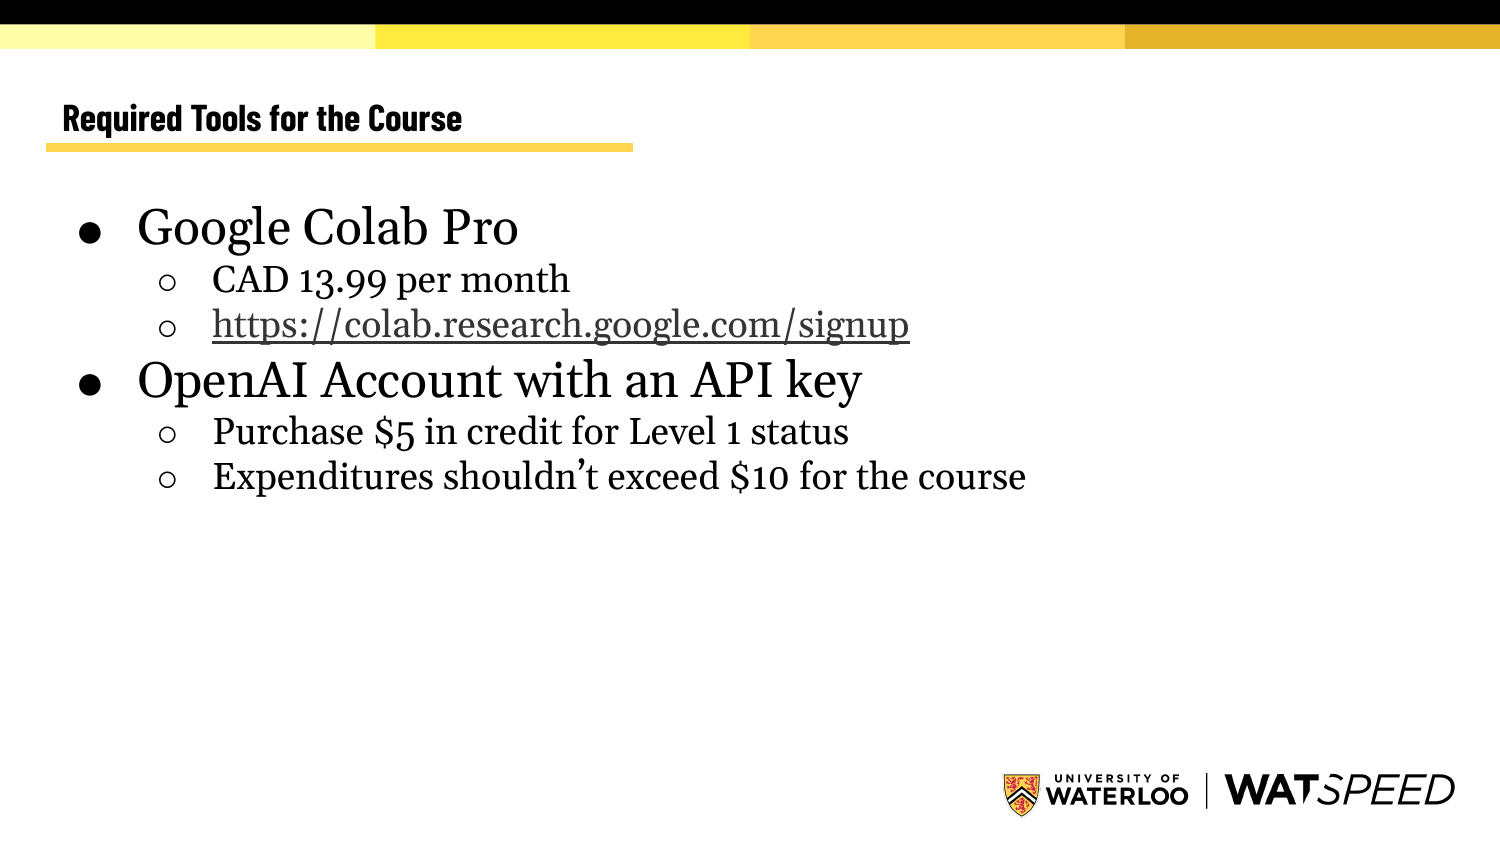

# Required Tools for the Course
Google Colab Pro
CAD 13.99 per month
https://colab.research.google.com/signup
OpenAI Account with an API key
Purchase $5 in credit for Level 1 status
Expenditures shouldn’t exceed $10 for the course